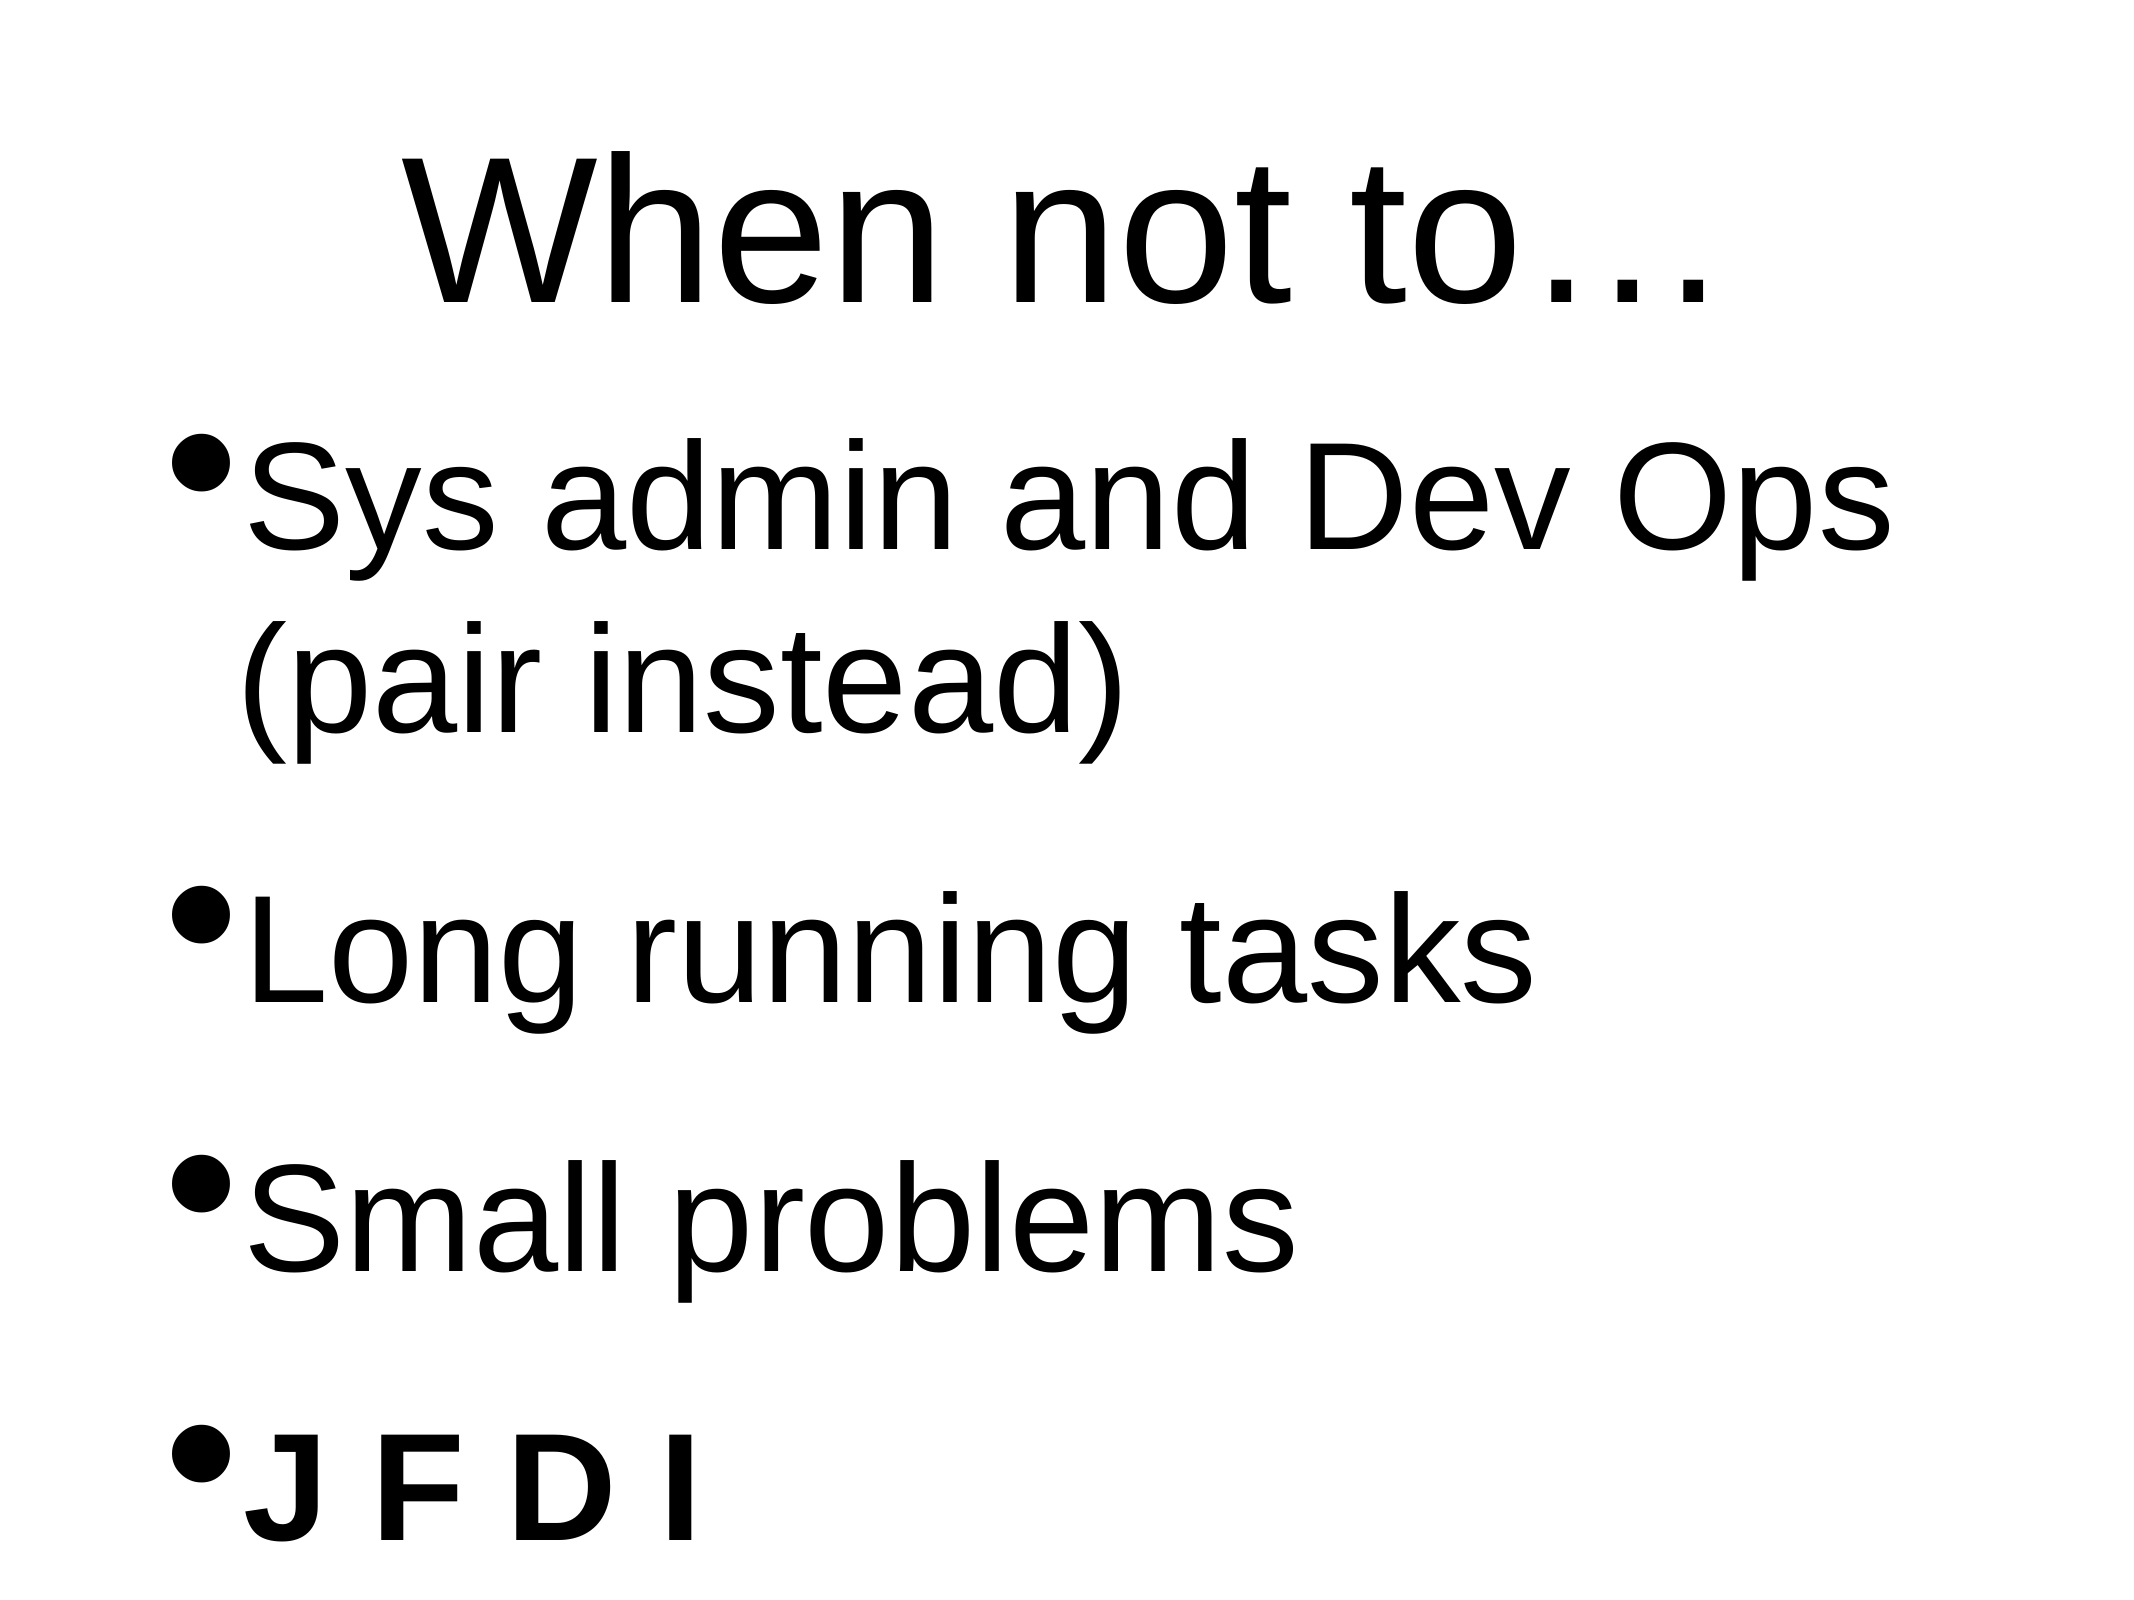

# When not to…
Sys admin and Dev Ops (pair instead)
Long running tasks
Small problems
J F D I